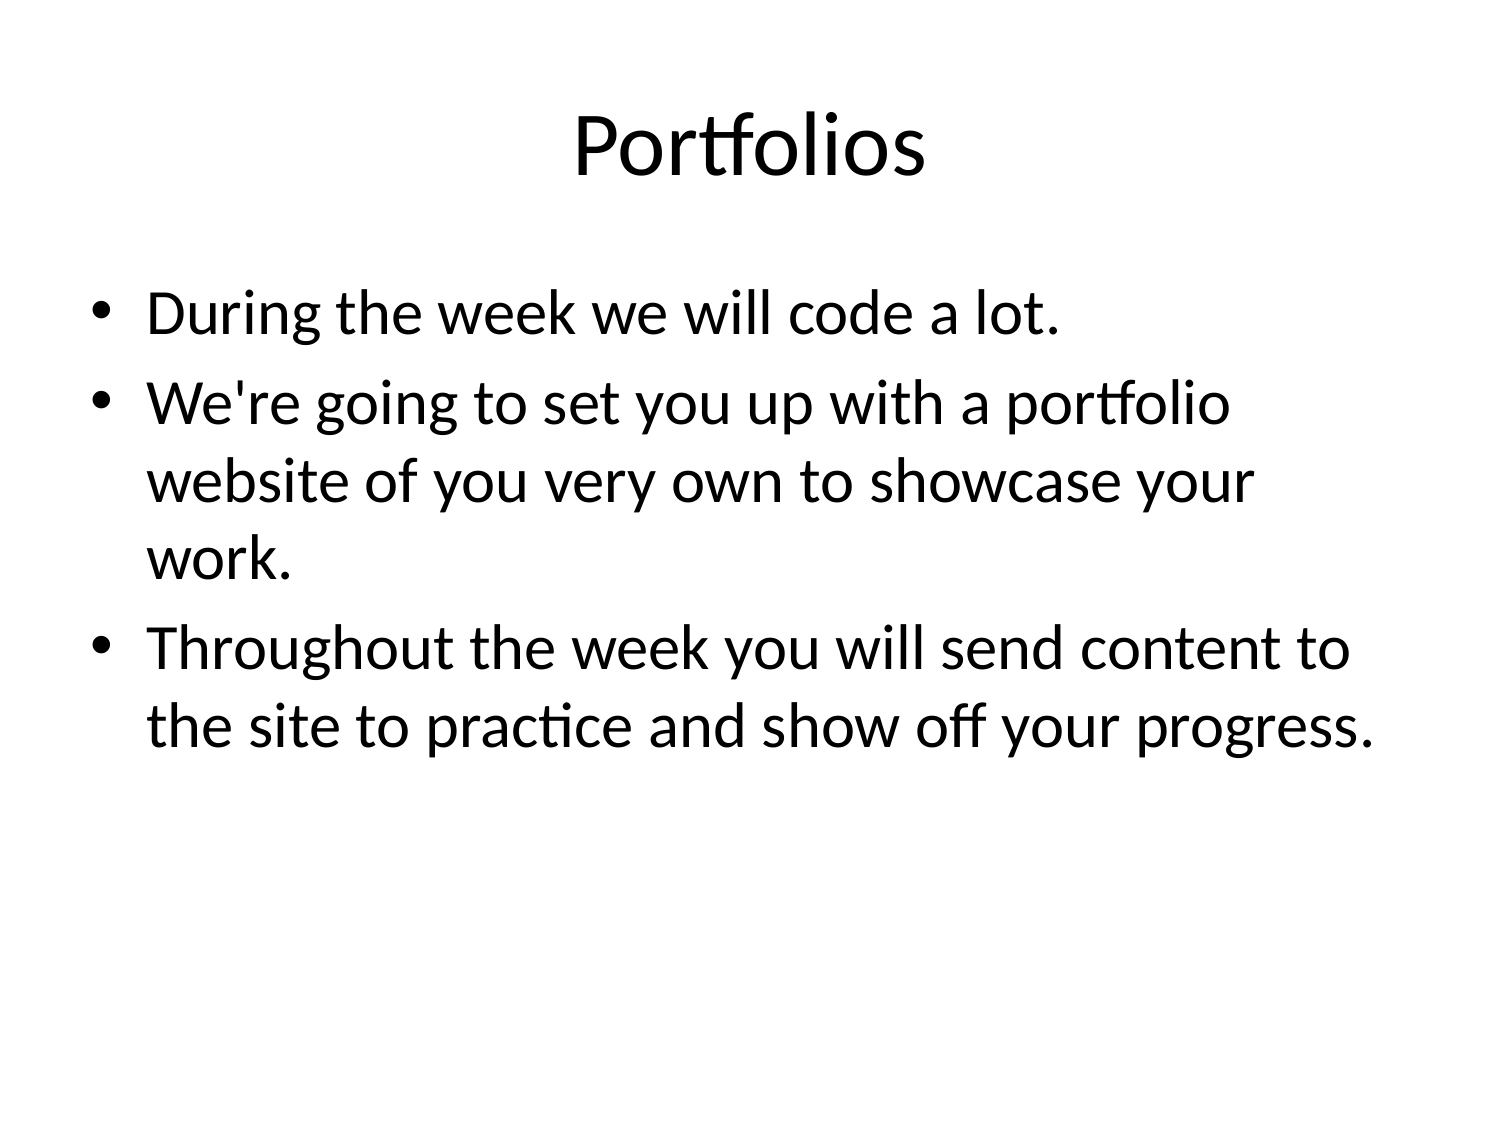

# Portfolios
During the week we will code a lot.
We're going to set you up with a portfolio website of you very own to showcase your work.
Throughout the week you will send content to the site to practice and show off your progress.